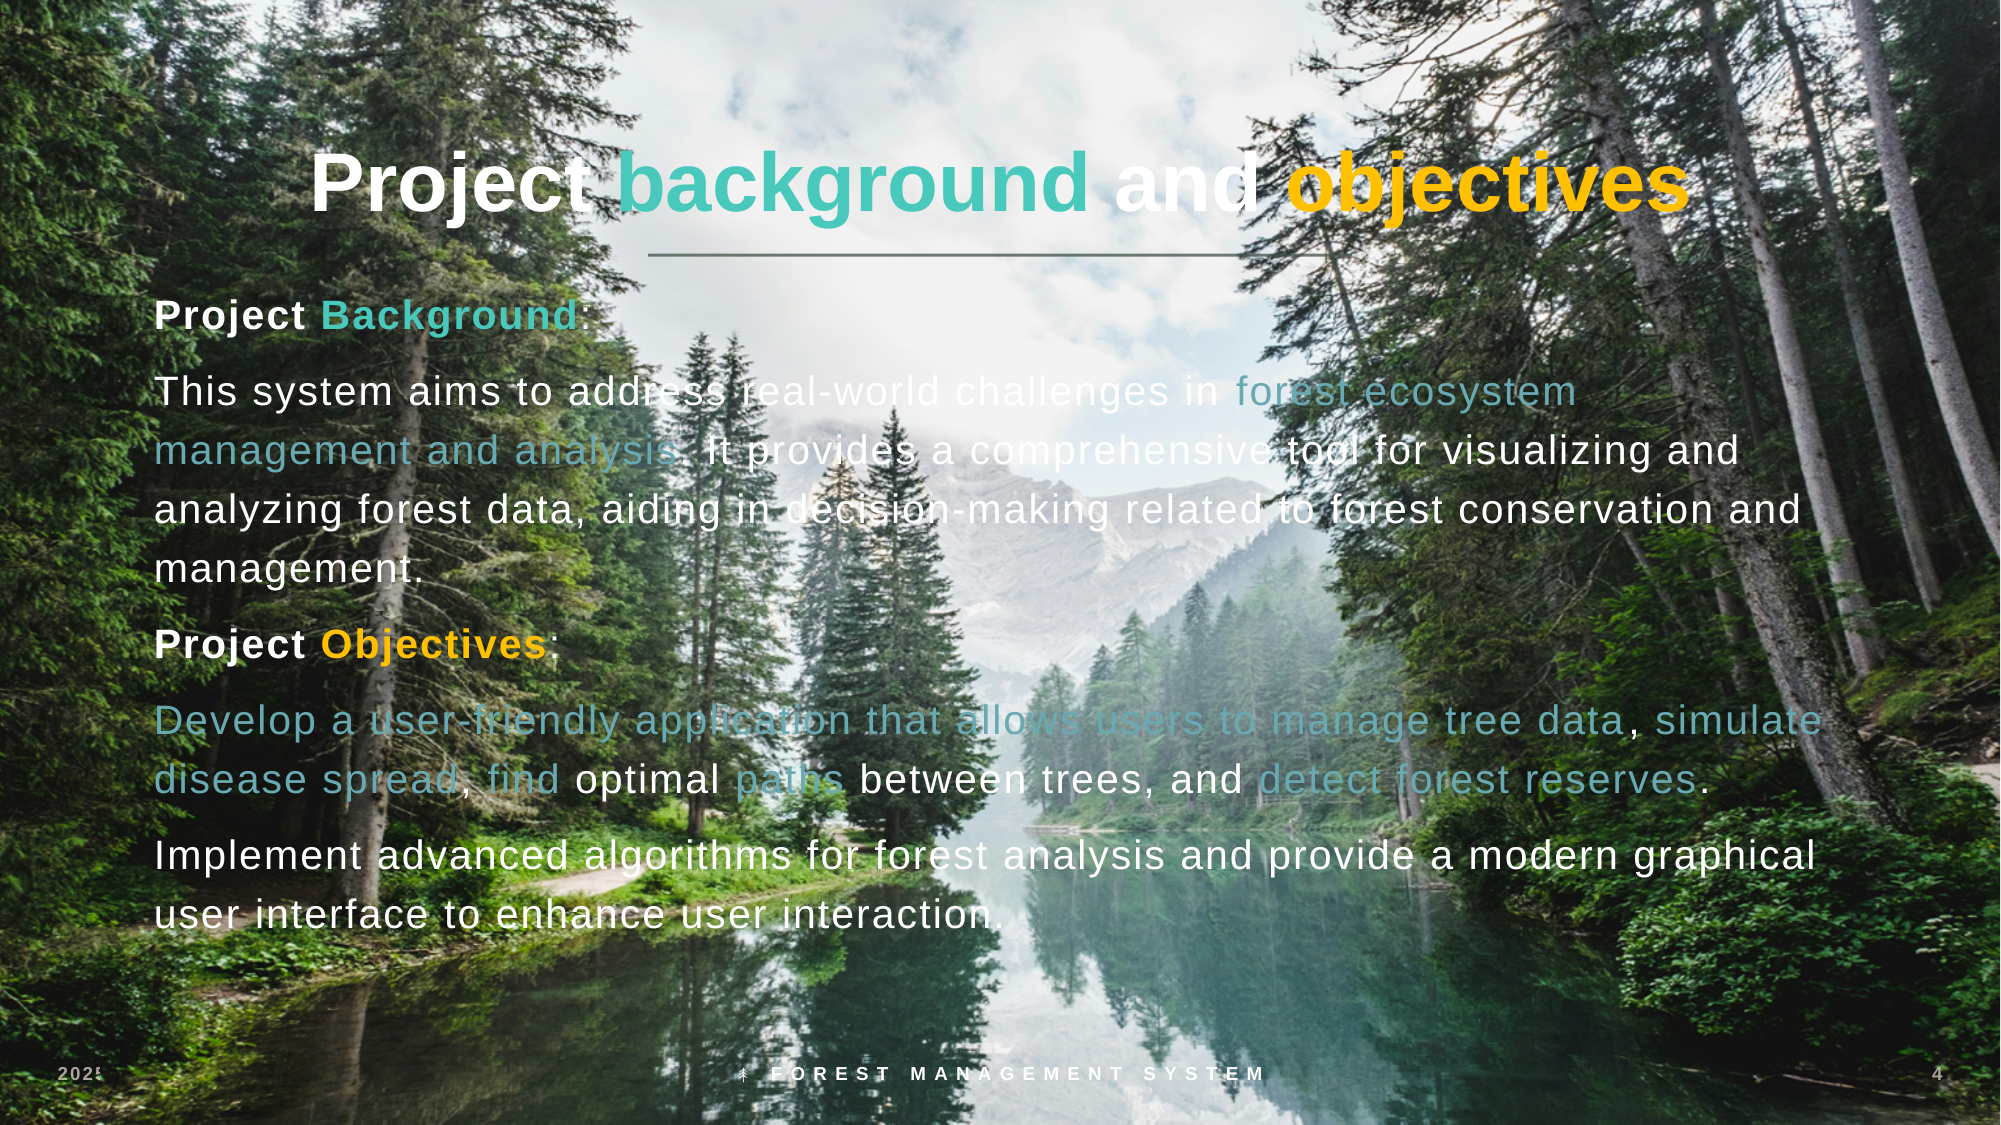

# Project background and objectives
Project Background:
This system aims to address real-world challenges in forest ecosystem management and analysis. It provides a comprehensive tool for visualizing and analyzing forest data, aiding in decision-making related to forest conservation and management.
Project Objectives:
Develop a user-friendly application that allows users to manage tree data, simulate     disease spread, find optimal paths between trees, and detect forest reserves.
Implement advanced algorithms for forest analysis and provide a modern graphical user interface to enhance user interaction.

2025
🌲 Forest Management System
4